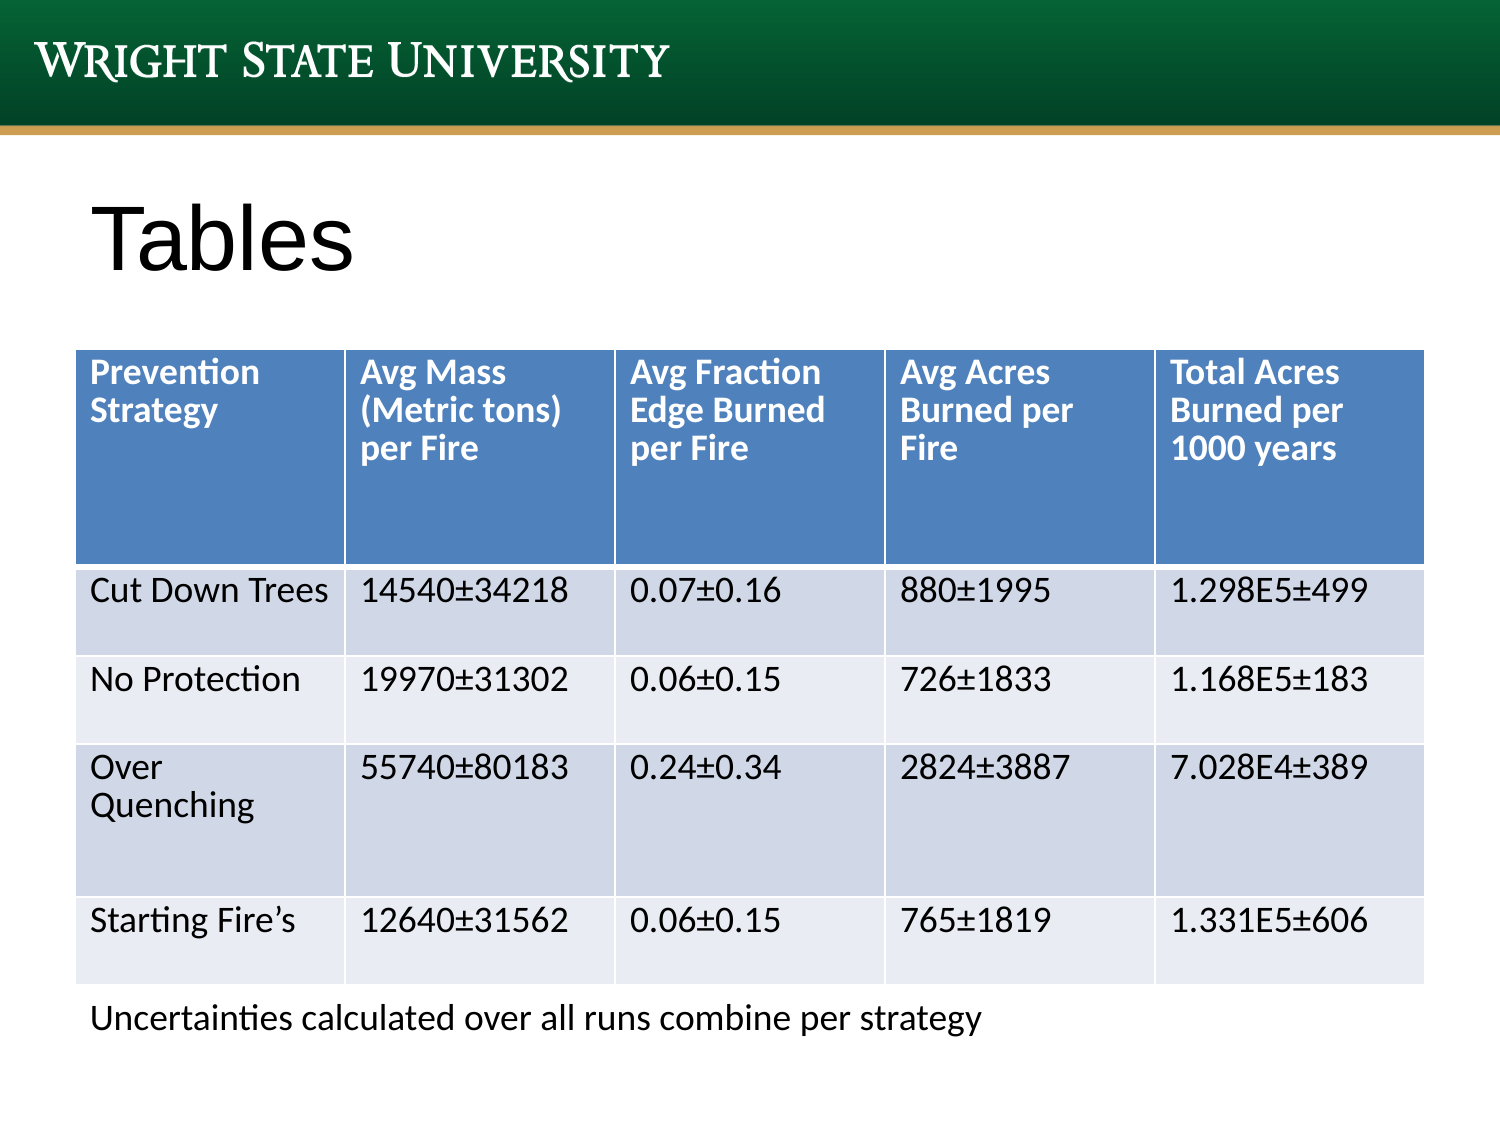

# Tables
| Prevention Strategy | Avg Mass (Metric tons) per Fire | Avg Fraction Edge Burned per Fire | Avg Acres Burned per Fire | Total Acres Burned per 1000 years |
| --- | --- | --- | --- | --- |
| Cut Down Trees | 14540±34218 | 0.07±0.16 | 880±1995 | 1.298E5±499 |
| No Protection | 19970±31302 | 0.06±0.15 | 726±1833 | 1.168E5±183 |
| Over Quenching | 55740±80183 | 0.24±0.34 | 2824±3887 | 7.028E4±389 |
| Starting Fire’s | 12640±31562 | 0.06±0.15 | 765±1819 | 1.331E5±606 |
Uncertainties calculated over all runs combine per strategy